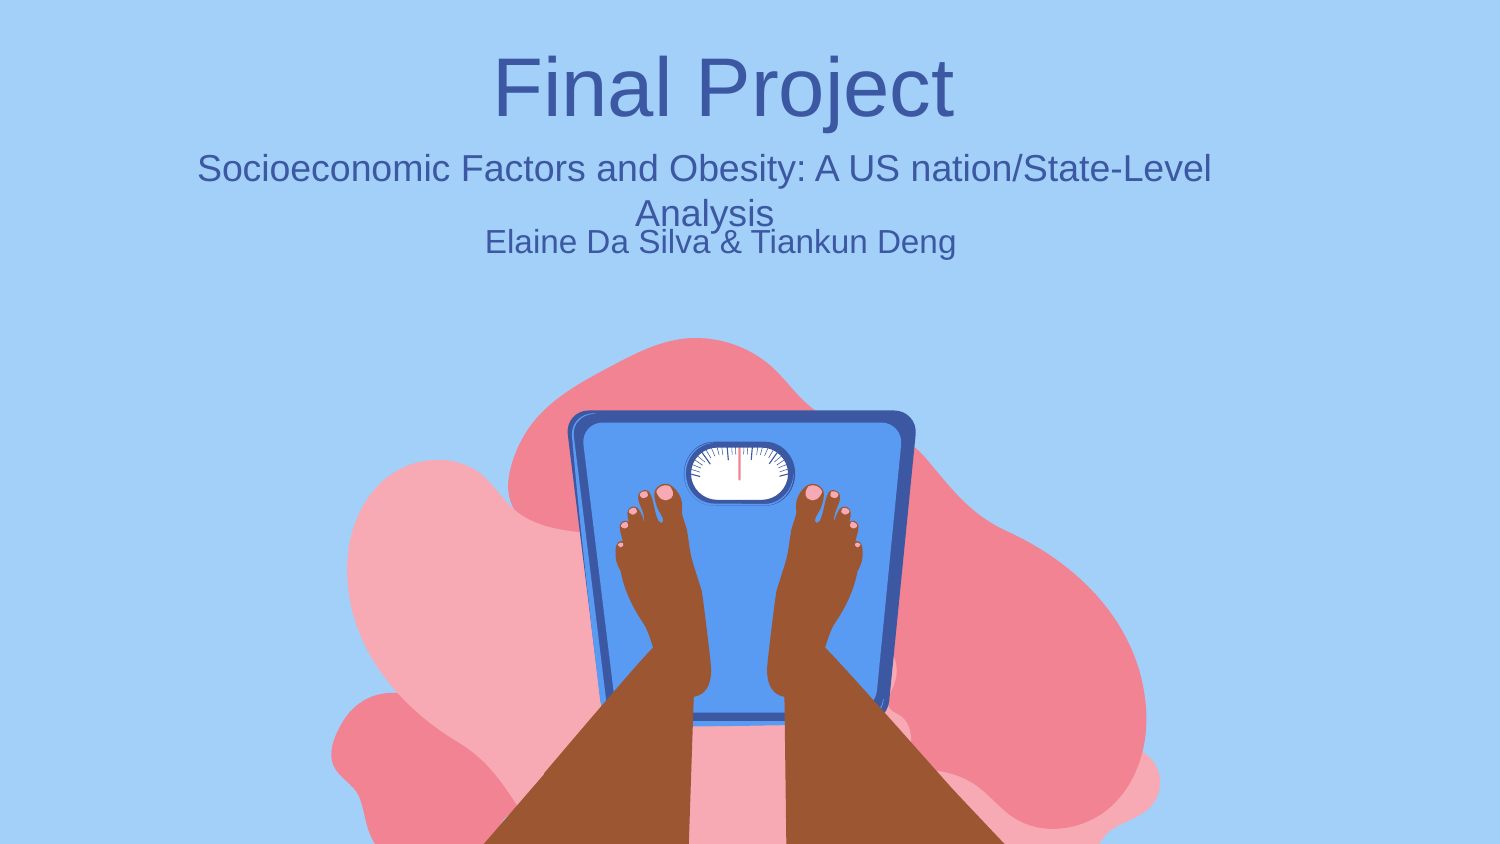

# Final Project
Socioeconomic Factors and Obesity: A US nation/State-Level Analysis
Elaine Da Silva & Tiankun Deng